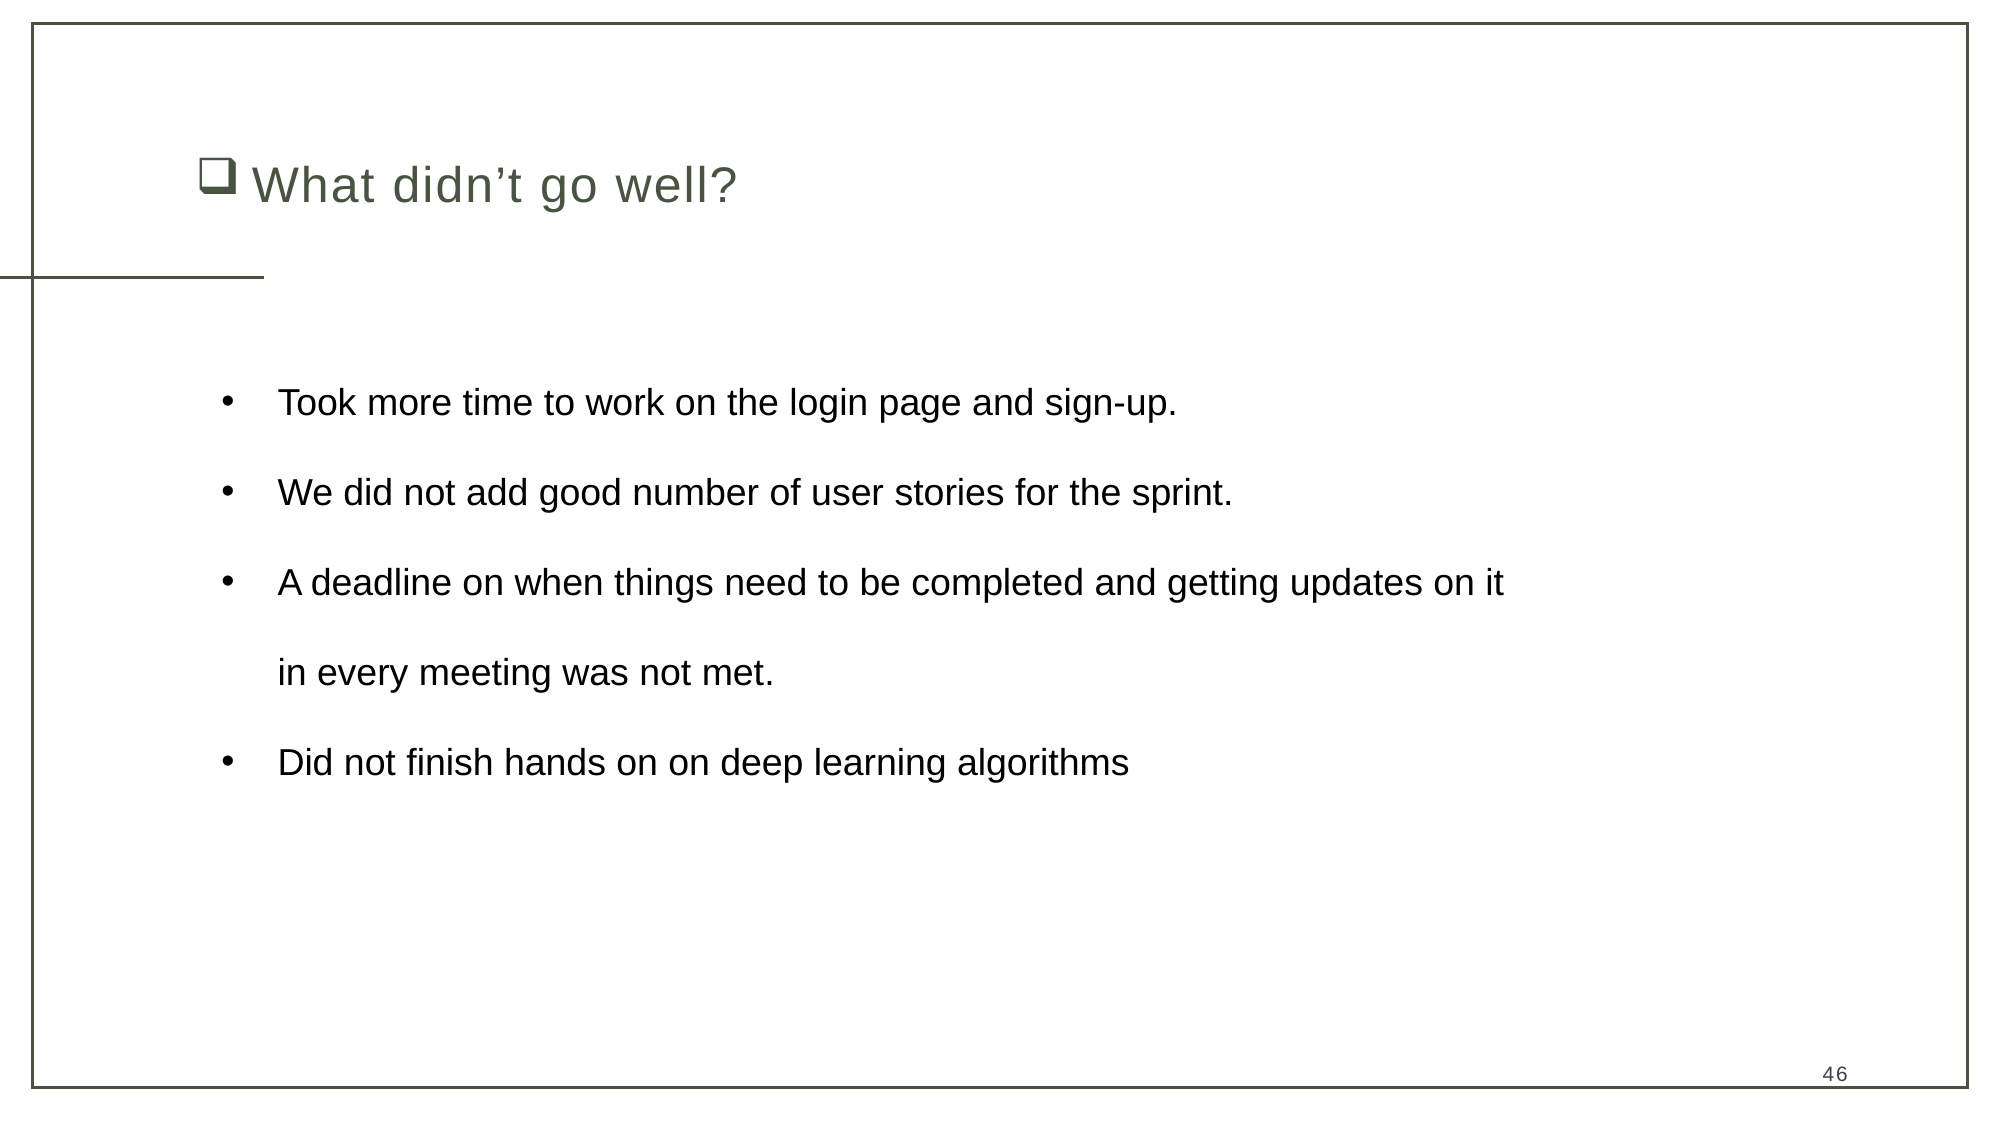

# What didn’t go well?
Took more time to work on the login page and sign-up.
We did not add good number of user stories for the sprint.
A deadline on when things need to be completed and getting updates on it in every meeting was not met.
Did not finish hands on on deep learning algorithms
46